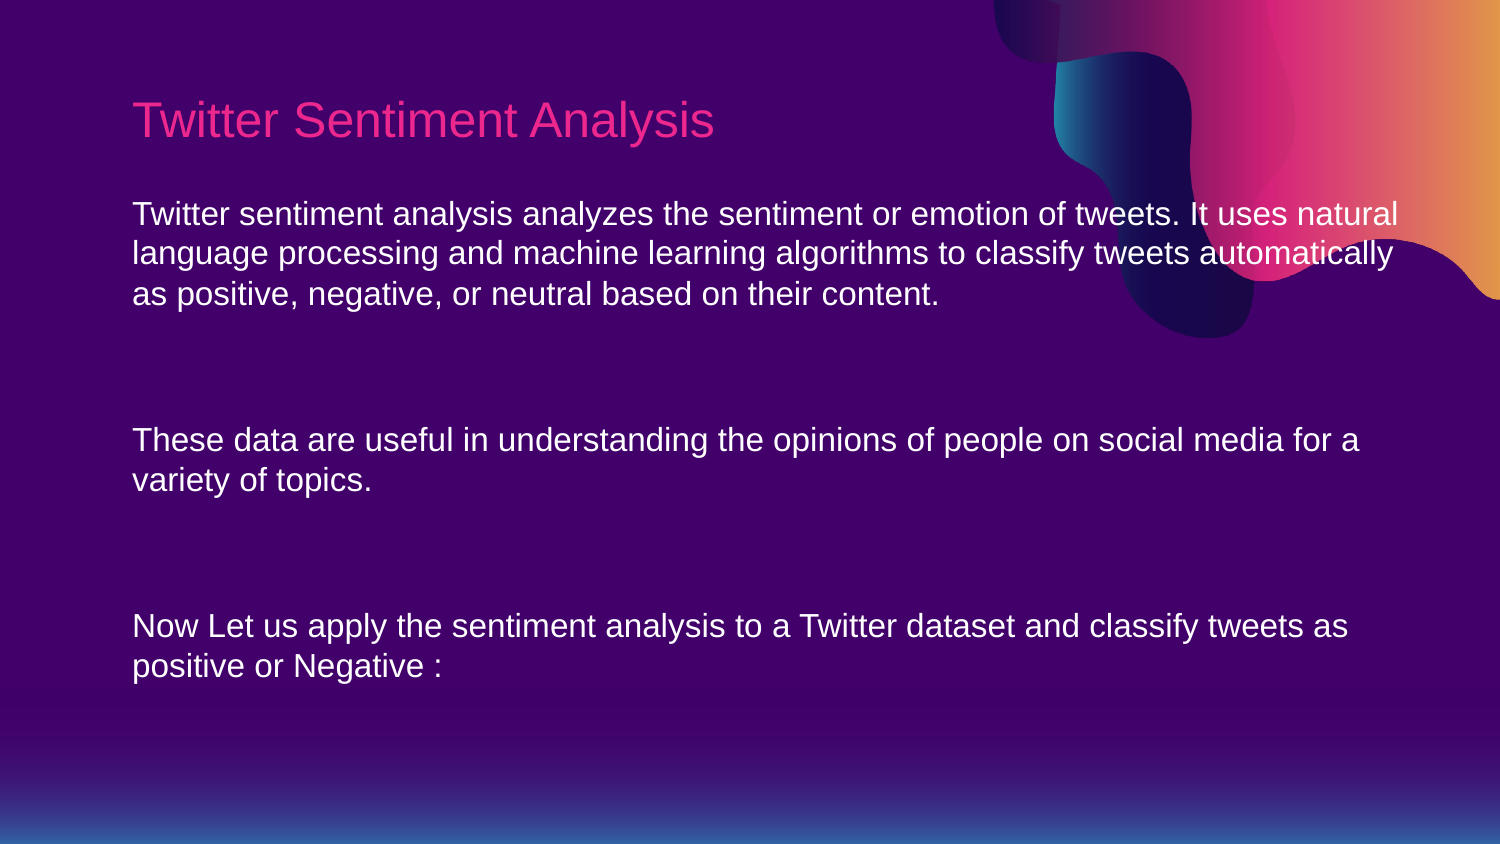

# Twitter Sentiment Analysis
Twitter sentiment analysis analyzes the sentiment or emotion of tweets. It uses natural language processing and machine learning algorithms to classify tweets automatically as positive, negative, or neutral based on their content.

These data are useful in understanding the opinions of people on social media for a variety of topics.

Now Let us apply the sentiment analysis to a Twitter dataset and classify tweets as positive or Negative :